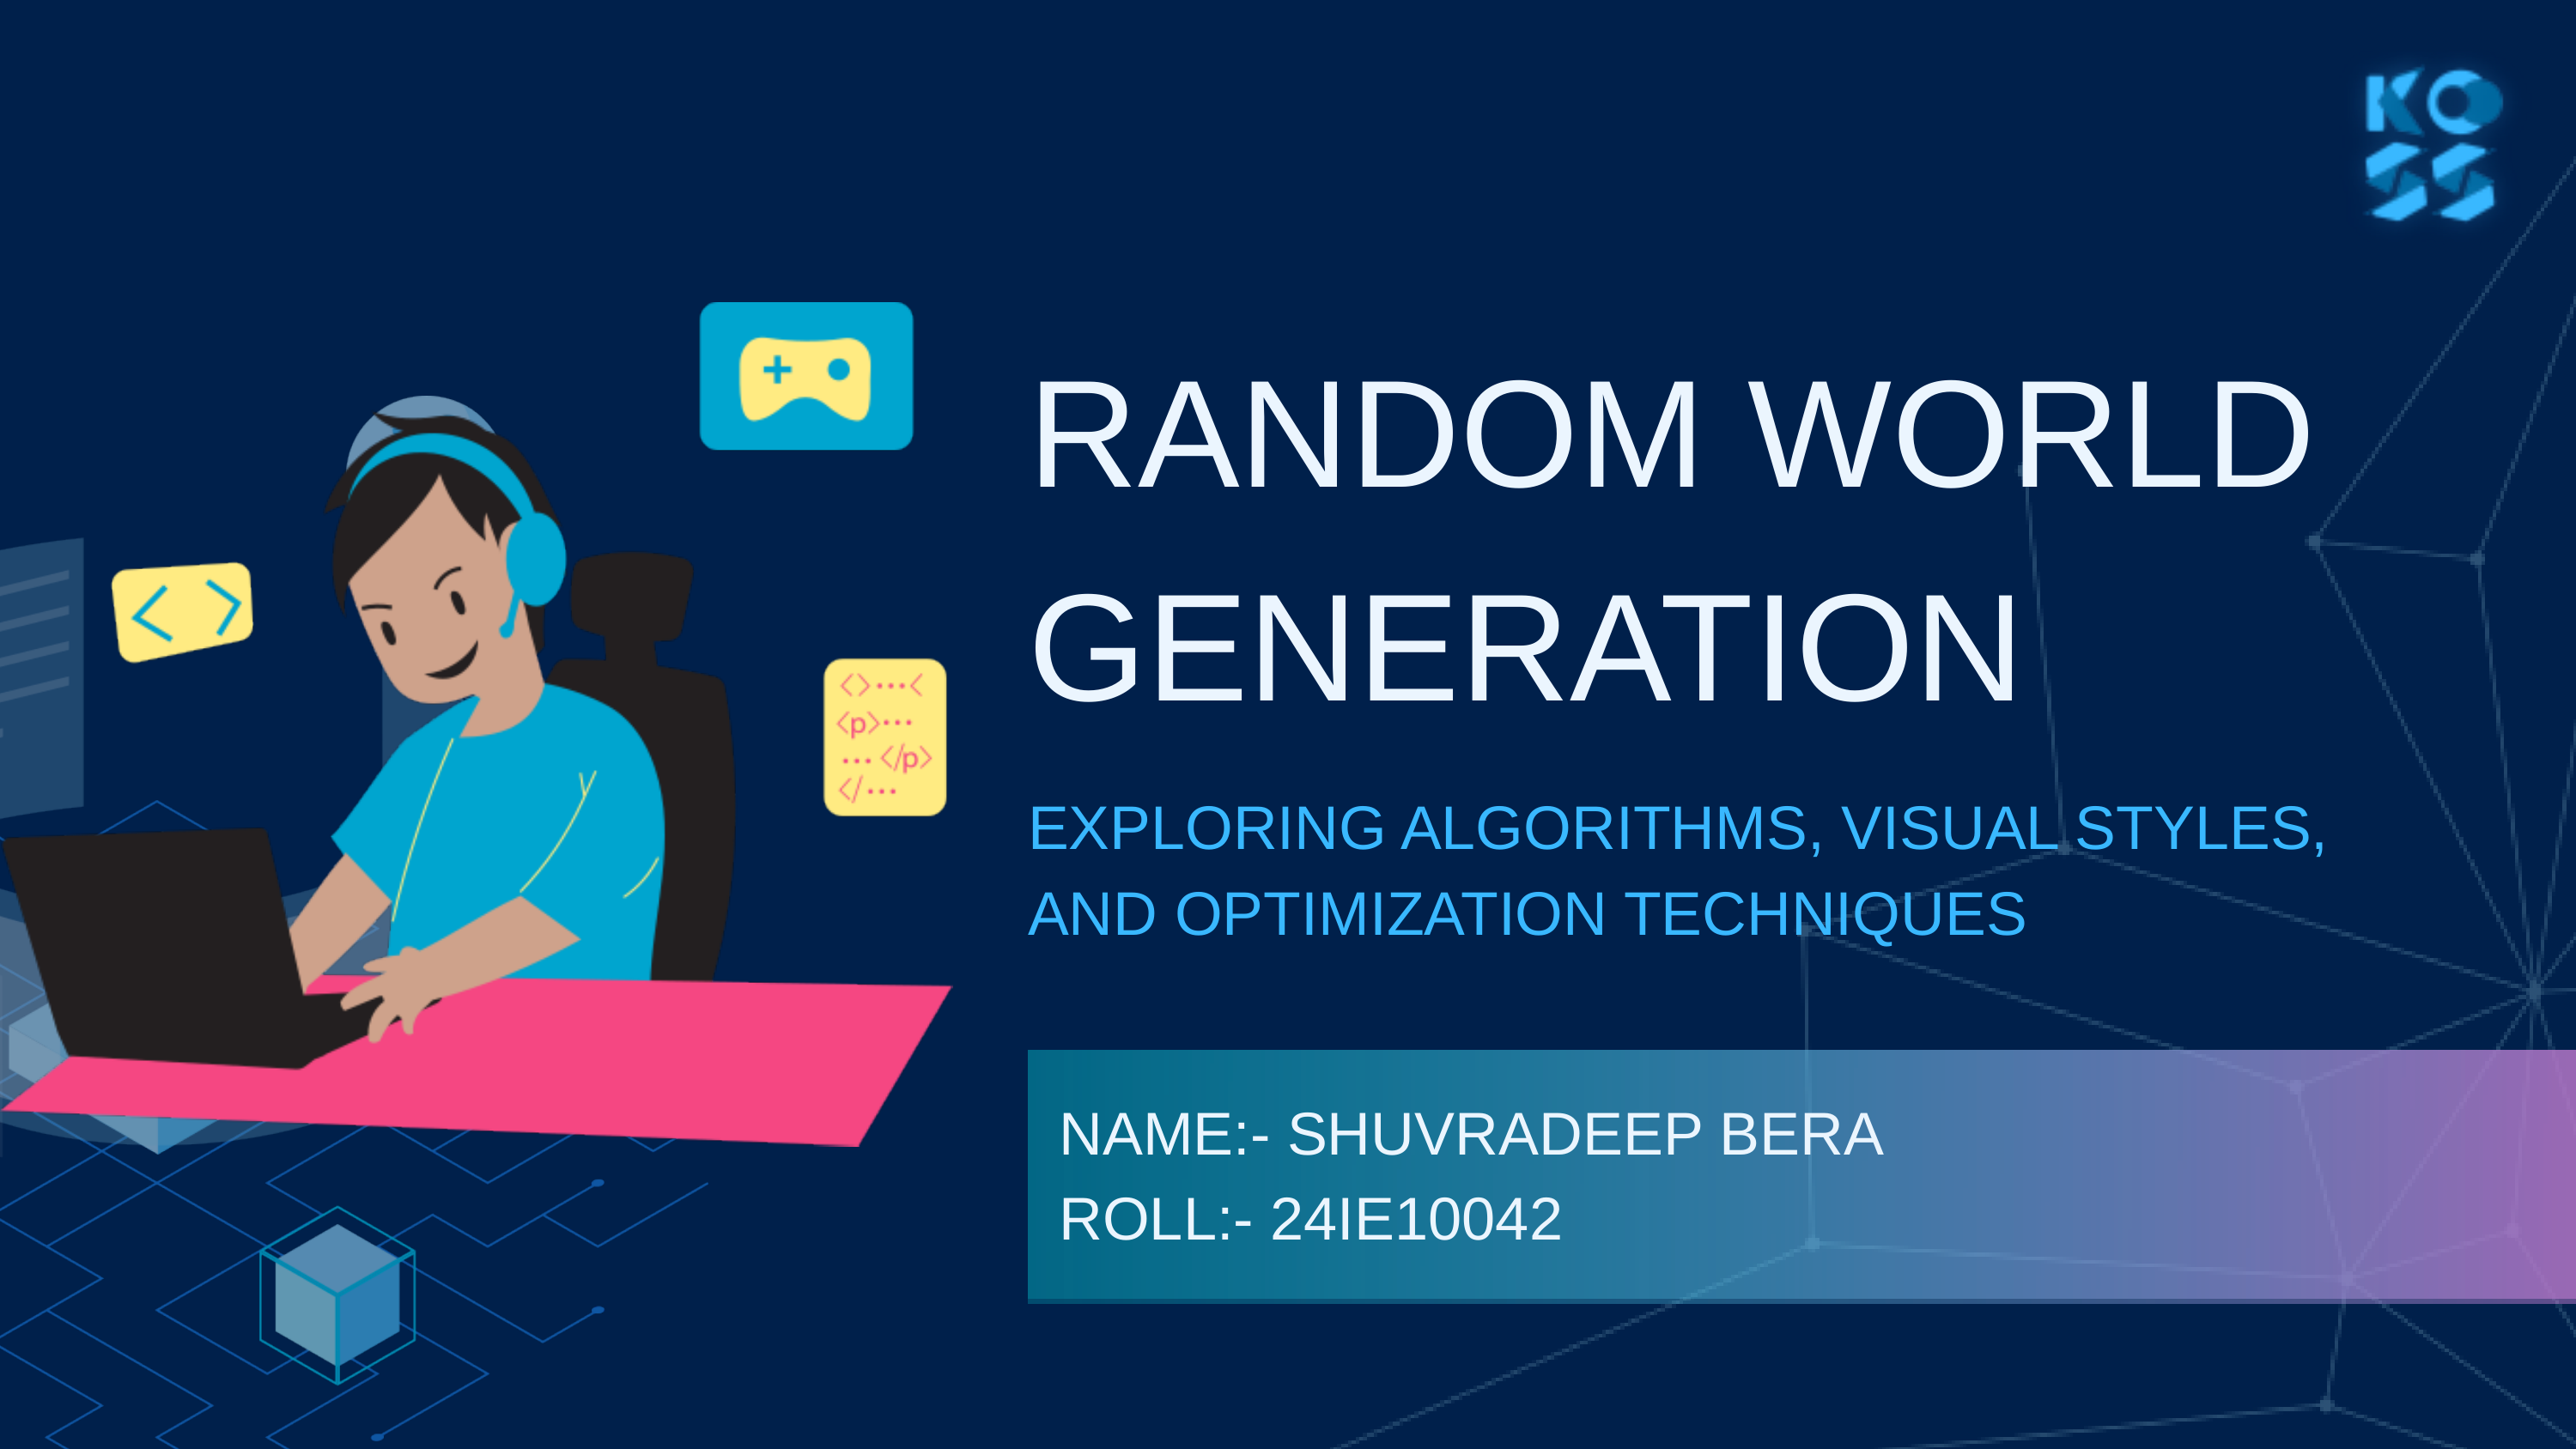

RANDOM WORLD GENERATION

EXPLORING ALGORITHMS, VISUAL STYLES, AND OPTIMIZATION TECHNIQUES

NAME:- SHUVRADEEP BERA
ROLL:- 24IE10042